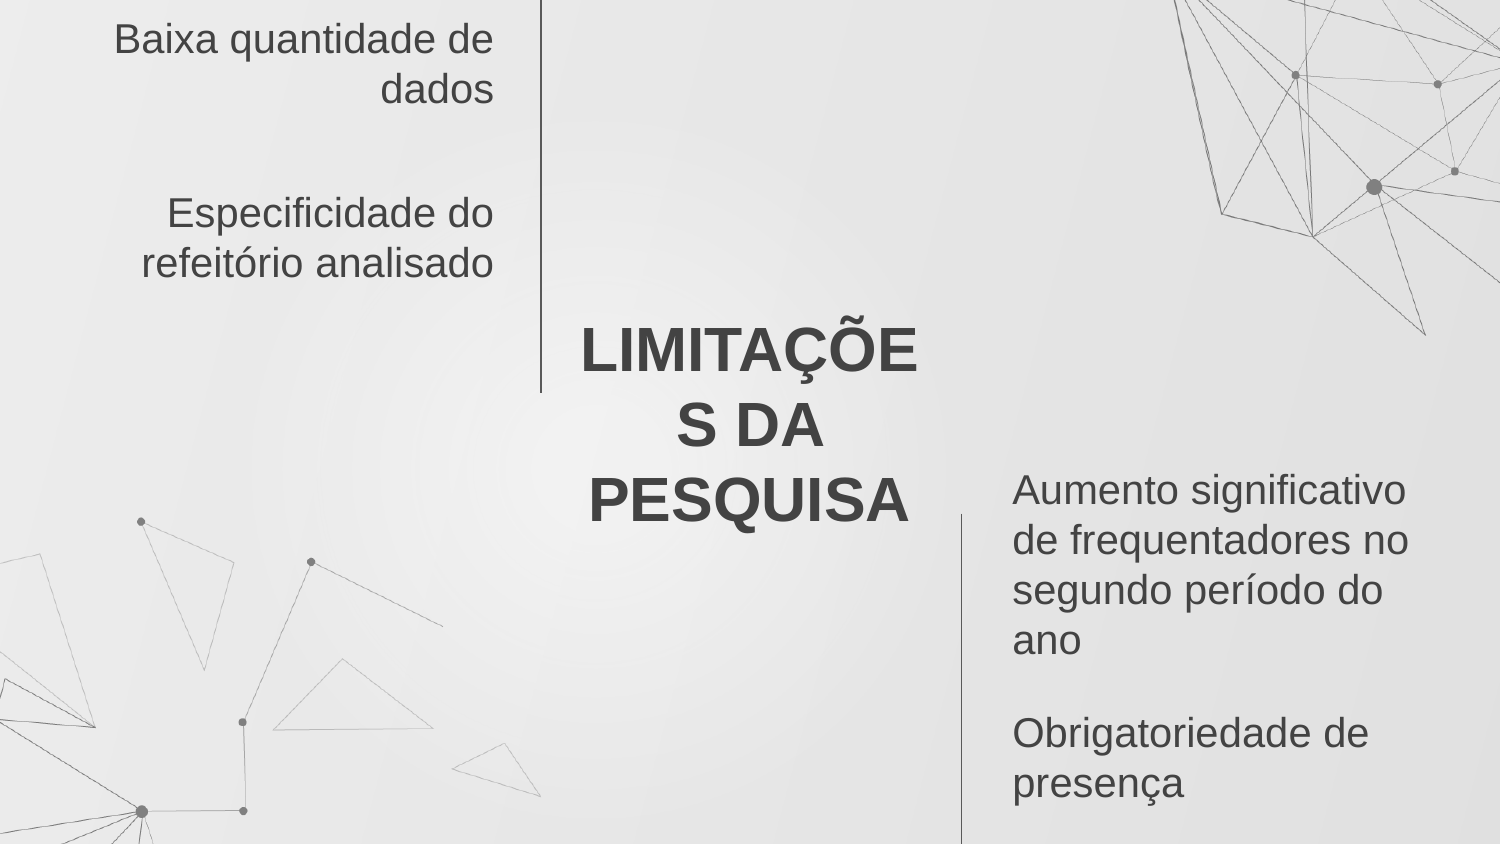

Baixa quantidade de dados
Especificidade do refeitório analisado
# LIMITAÇÕES DA PESQUISA
Aumento significativo de frequentadores no segundo período do ano
Obrigatoriedade de presença